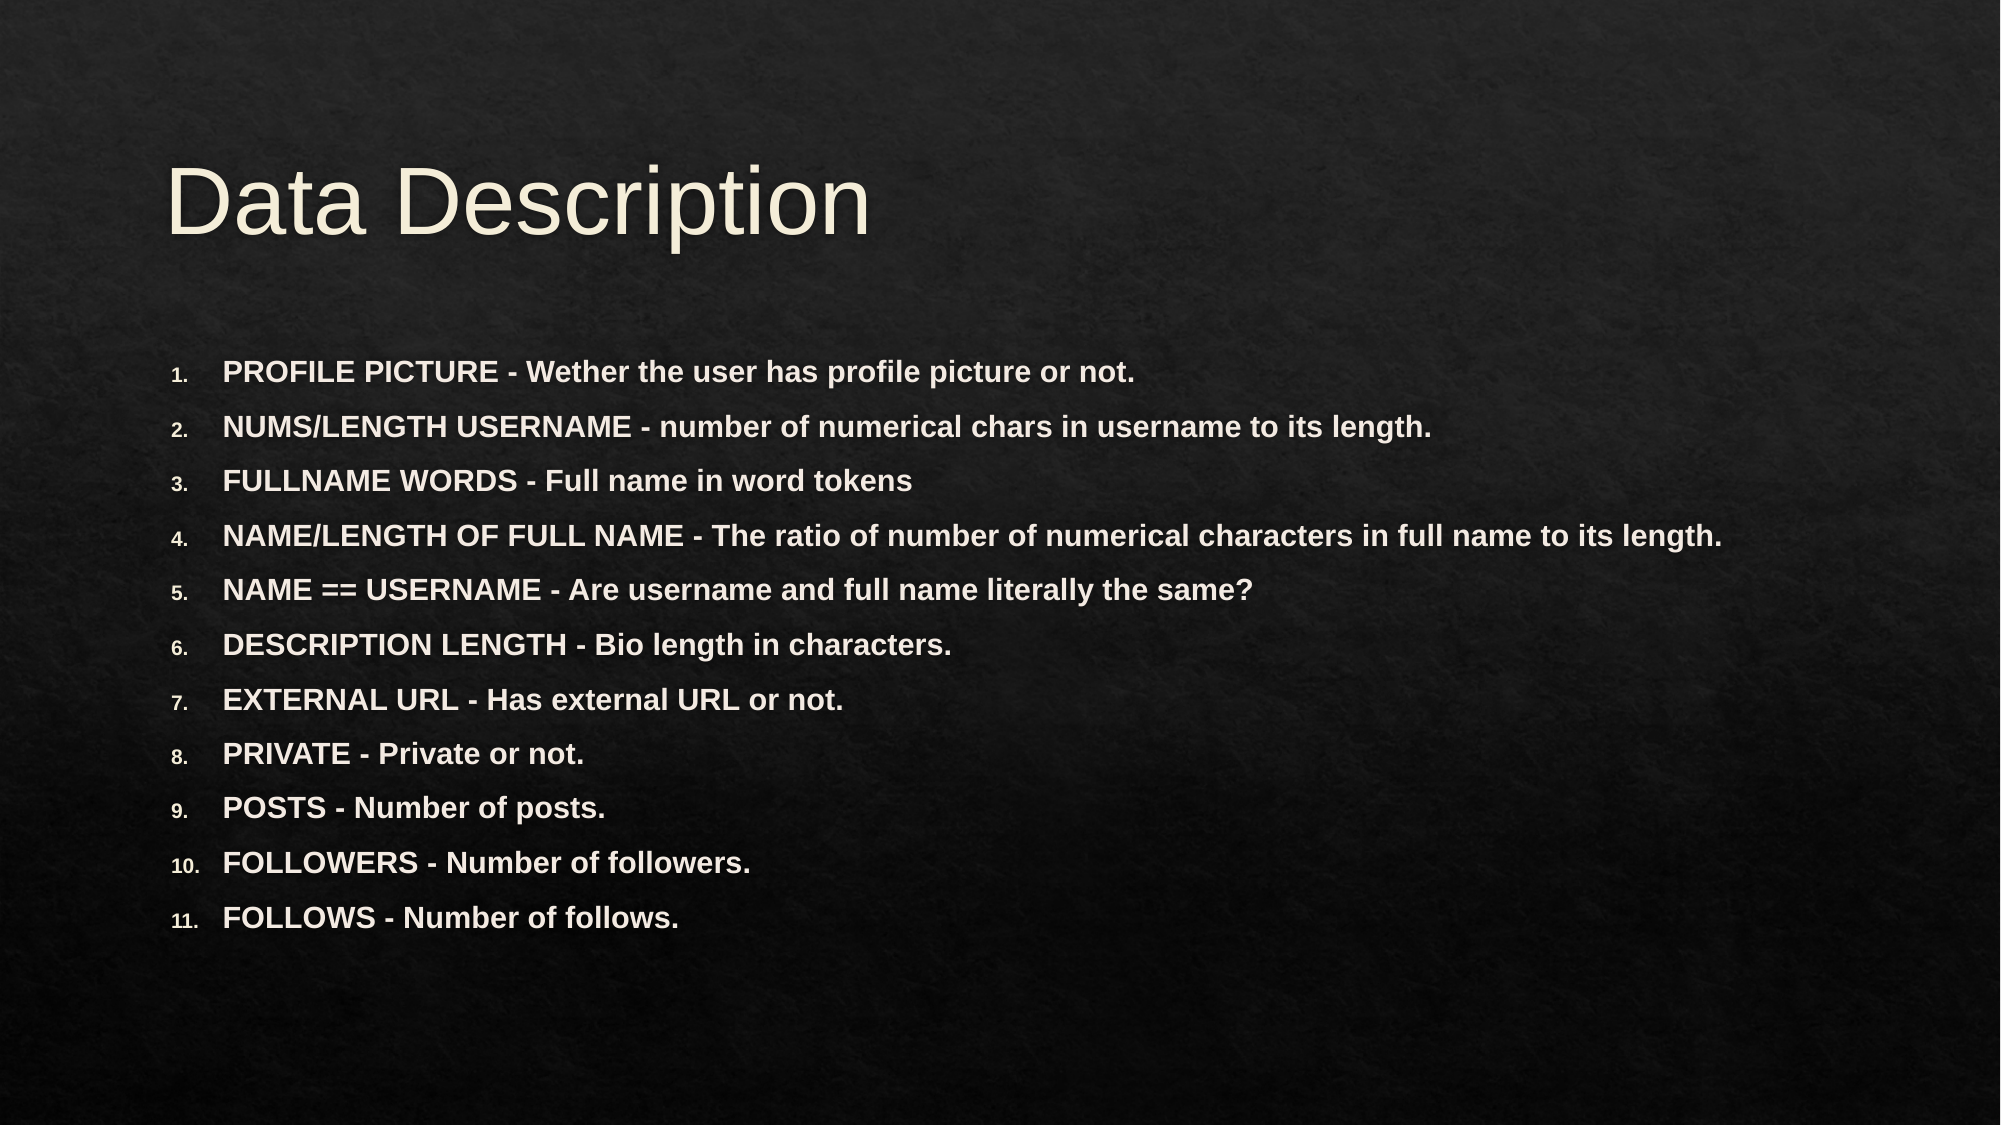

# Data Description
PROFILE PICTURE - Wether the user has profile picture or not.
NUMS/LENGTH USERNAME - number of numerical chars in username to its length.
FULLNAME WORDS - Full name in word tokens
NAME/LENGTH OF FULL NAME - The ratio of number of numerical characters in full name to its length.
NAME == USERNAME - Are username and full name literally the same?
DESCRIPTION LENGTH - Bio length in characters.
EXTERNAL URL - Has external URL or not.
PRIVATE - Private or not.
POSTS - Number of posts.
FOLLOWERS - Number of followers.
FOLLOWS - Number of follows.